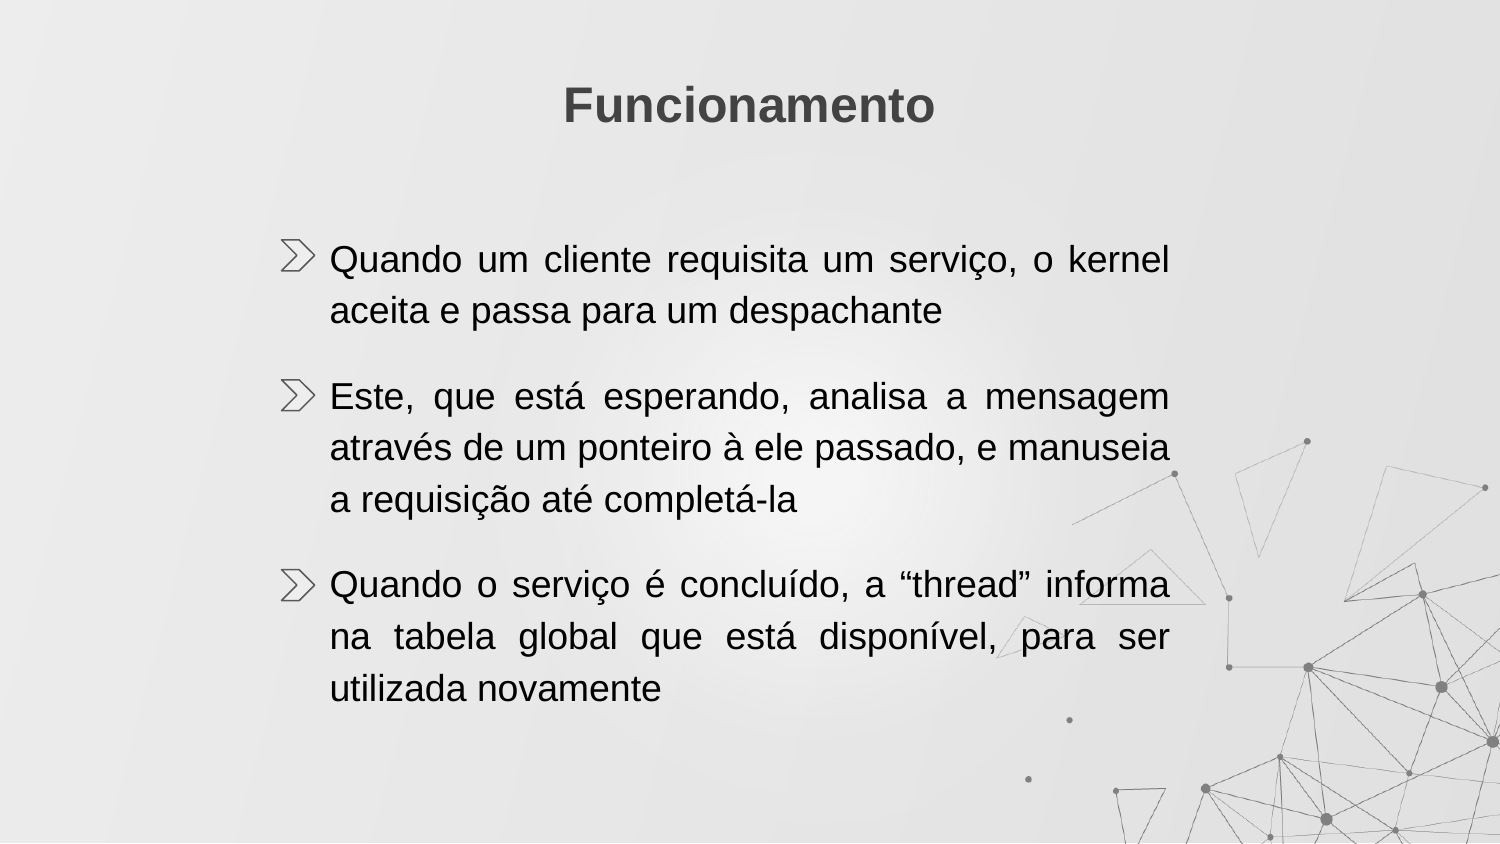

# Funcionamento
Quando um cliente requisita um serviço, o kernel aceita e passa para um despachante
Este, que está esperando, analisa a mensagem através de um ponteiro à ele passado, e manuseia a requisição até completá-la
Quando o serviço é concluído, a “thread” informa na tabela global que está disponível, para ser utilizada novamente